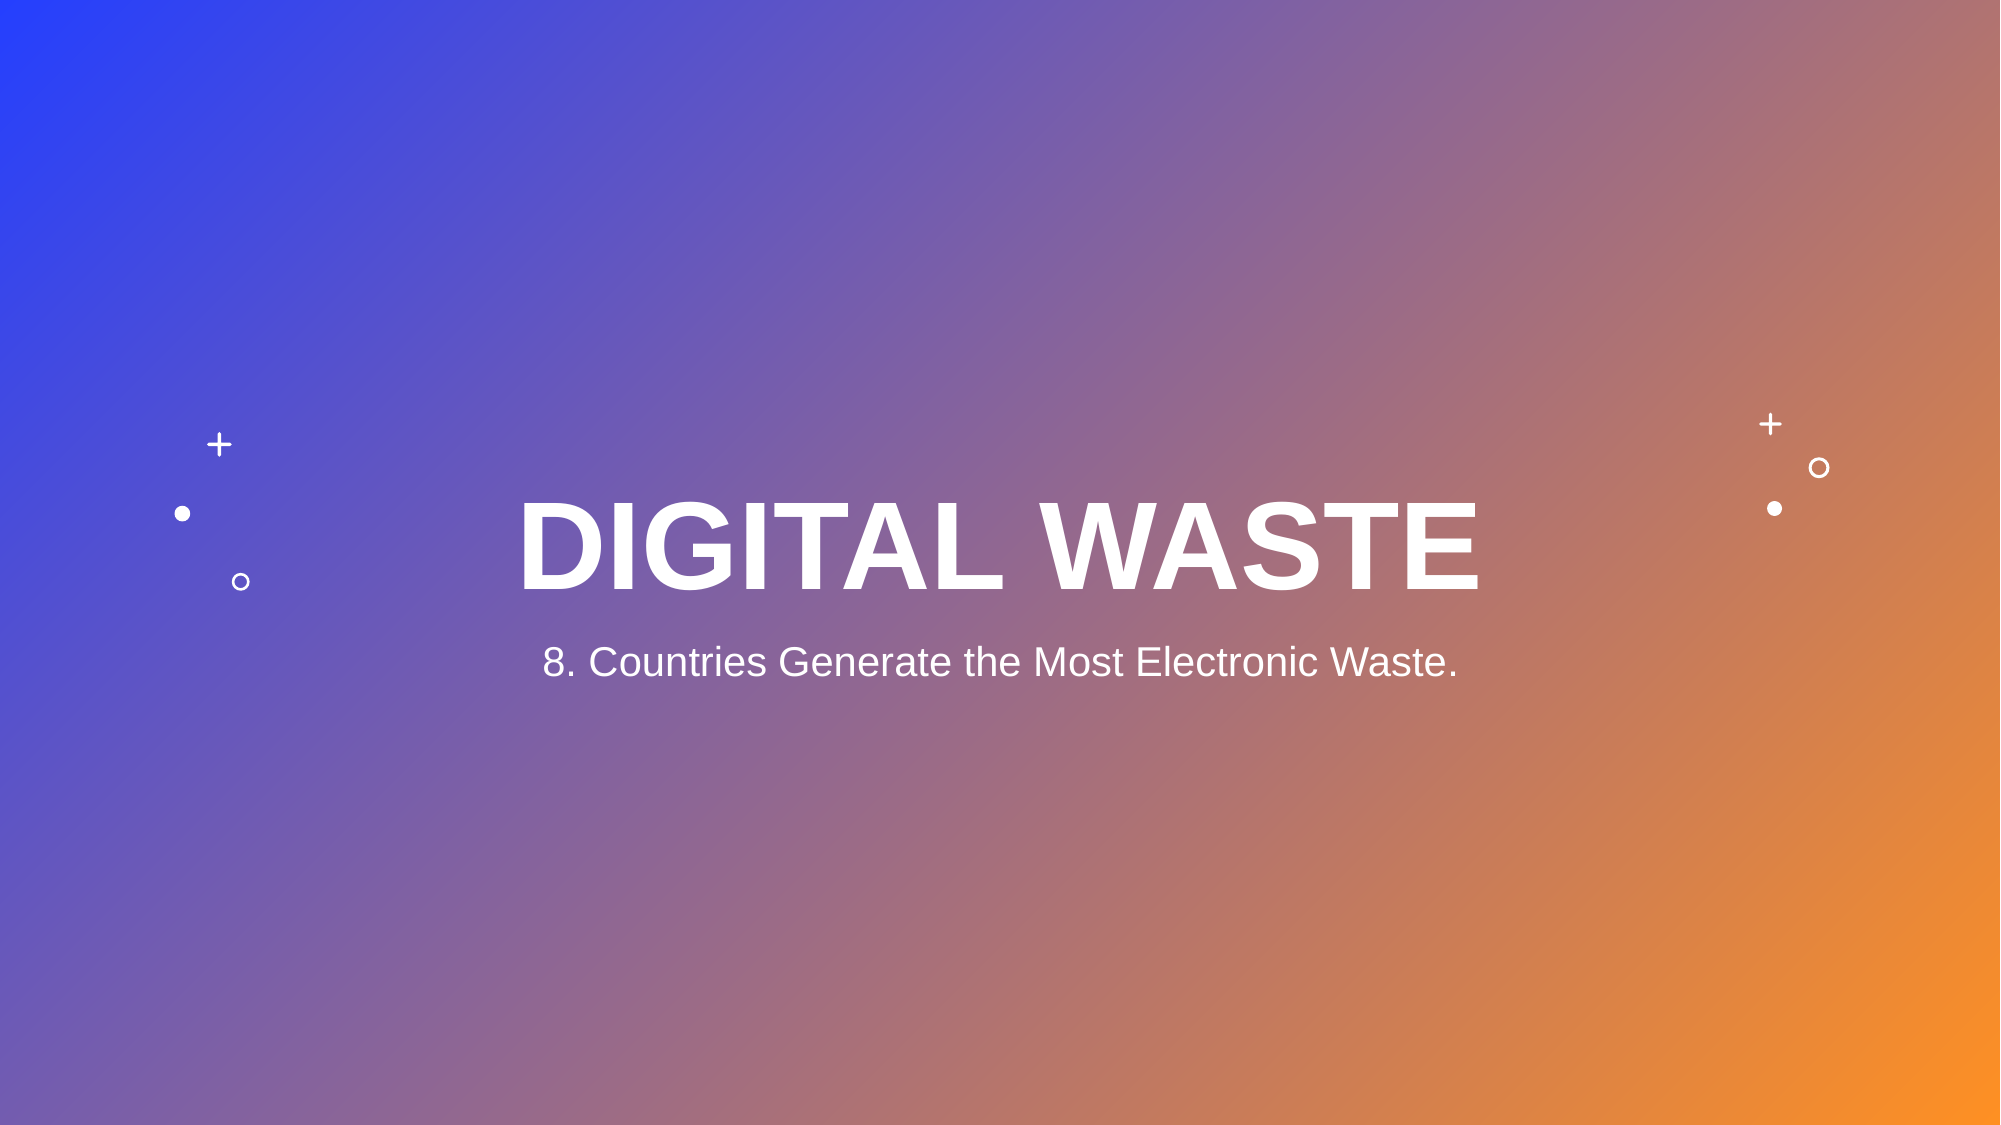

# DIGITAL WASTE
8. Countries Generate the Most Electronic Waste.